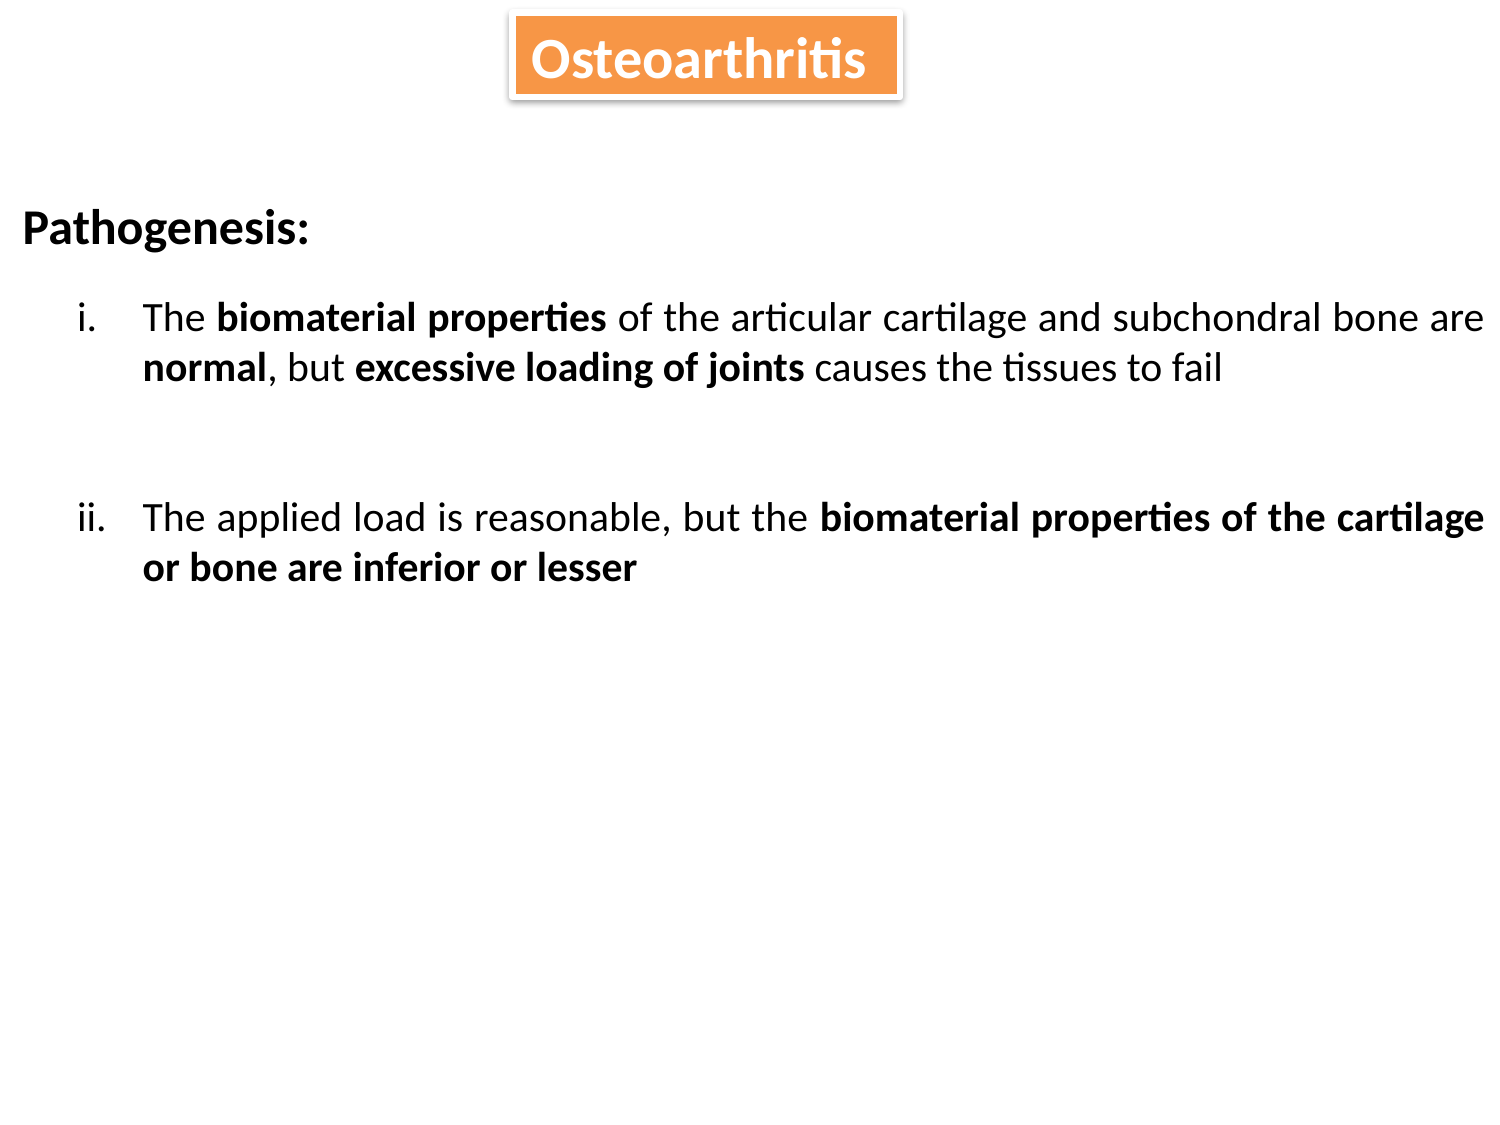

Osteoarthritis
Pathogenesis:
The biomaterial properties of the articular cartilage and subchondral bone are normal, but excessive loading of joints causes the tissues to fail

The applied load is reasonable, but the biomaterial properties of the cartilage or bone are inferior or lesser